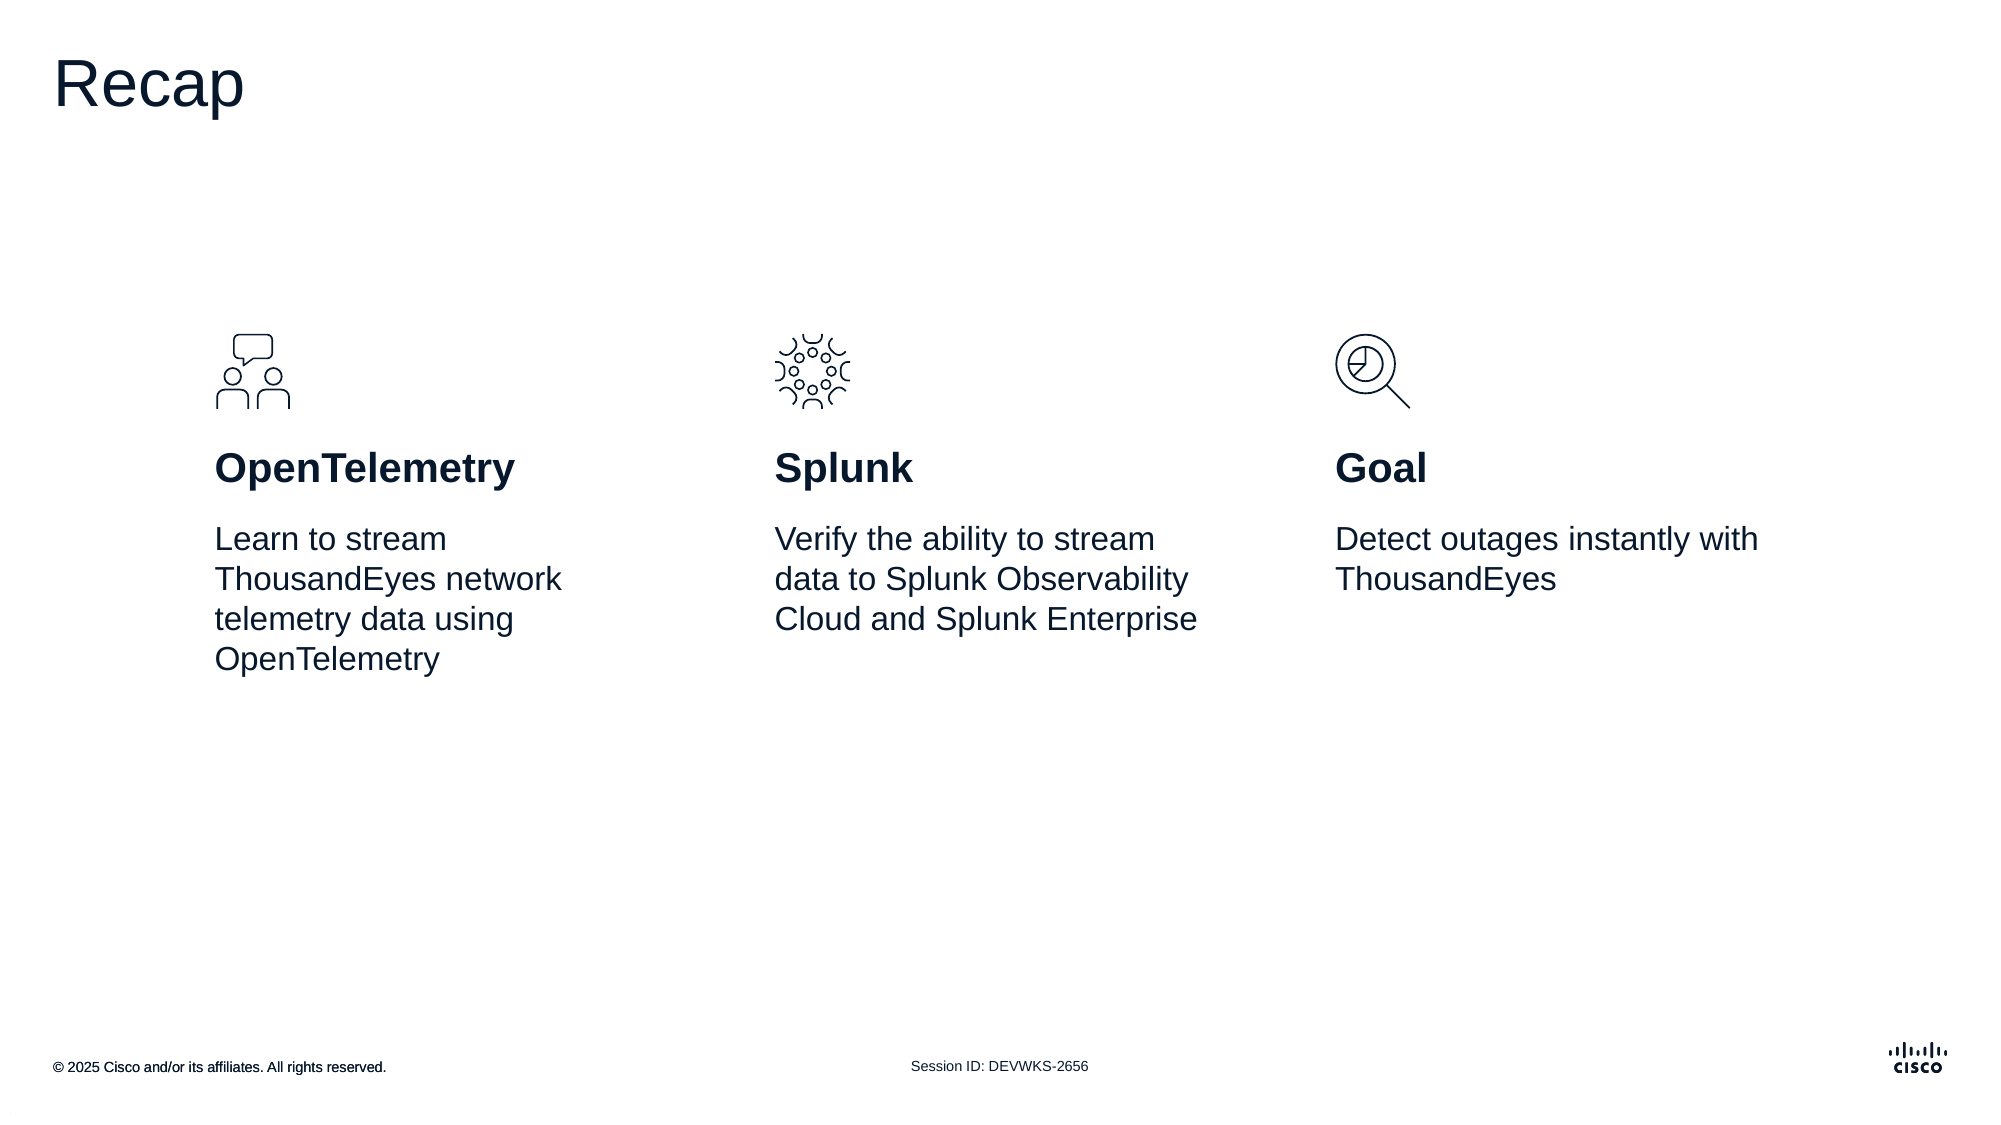

# Recap

OpenTelemetry
Splunk
Goal
Learn to stream ThousandEyes network telemetry data using OpenTelemetry
Verify the ability to stream data to Splunk Observability Cloud and Splunk Enterprise
Detect outages​ instantly with​ ThousandEyes
Session ID: DEVWKS-2656